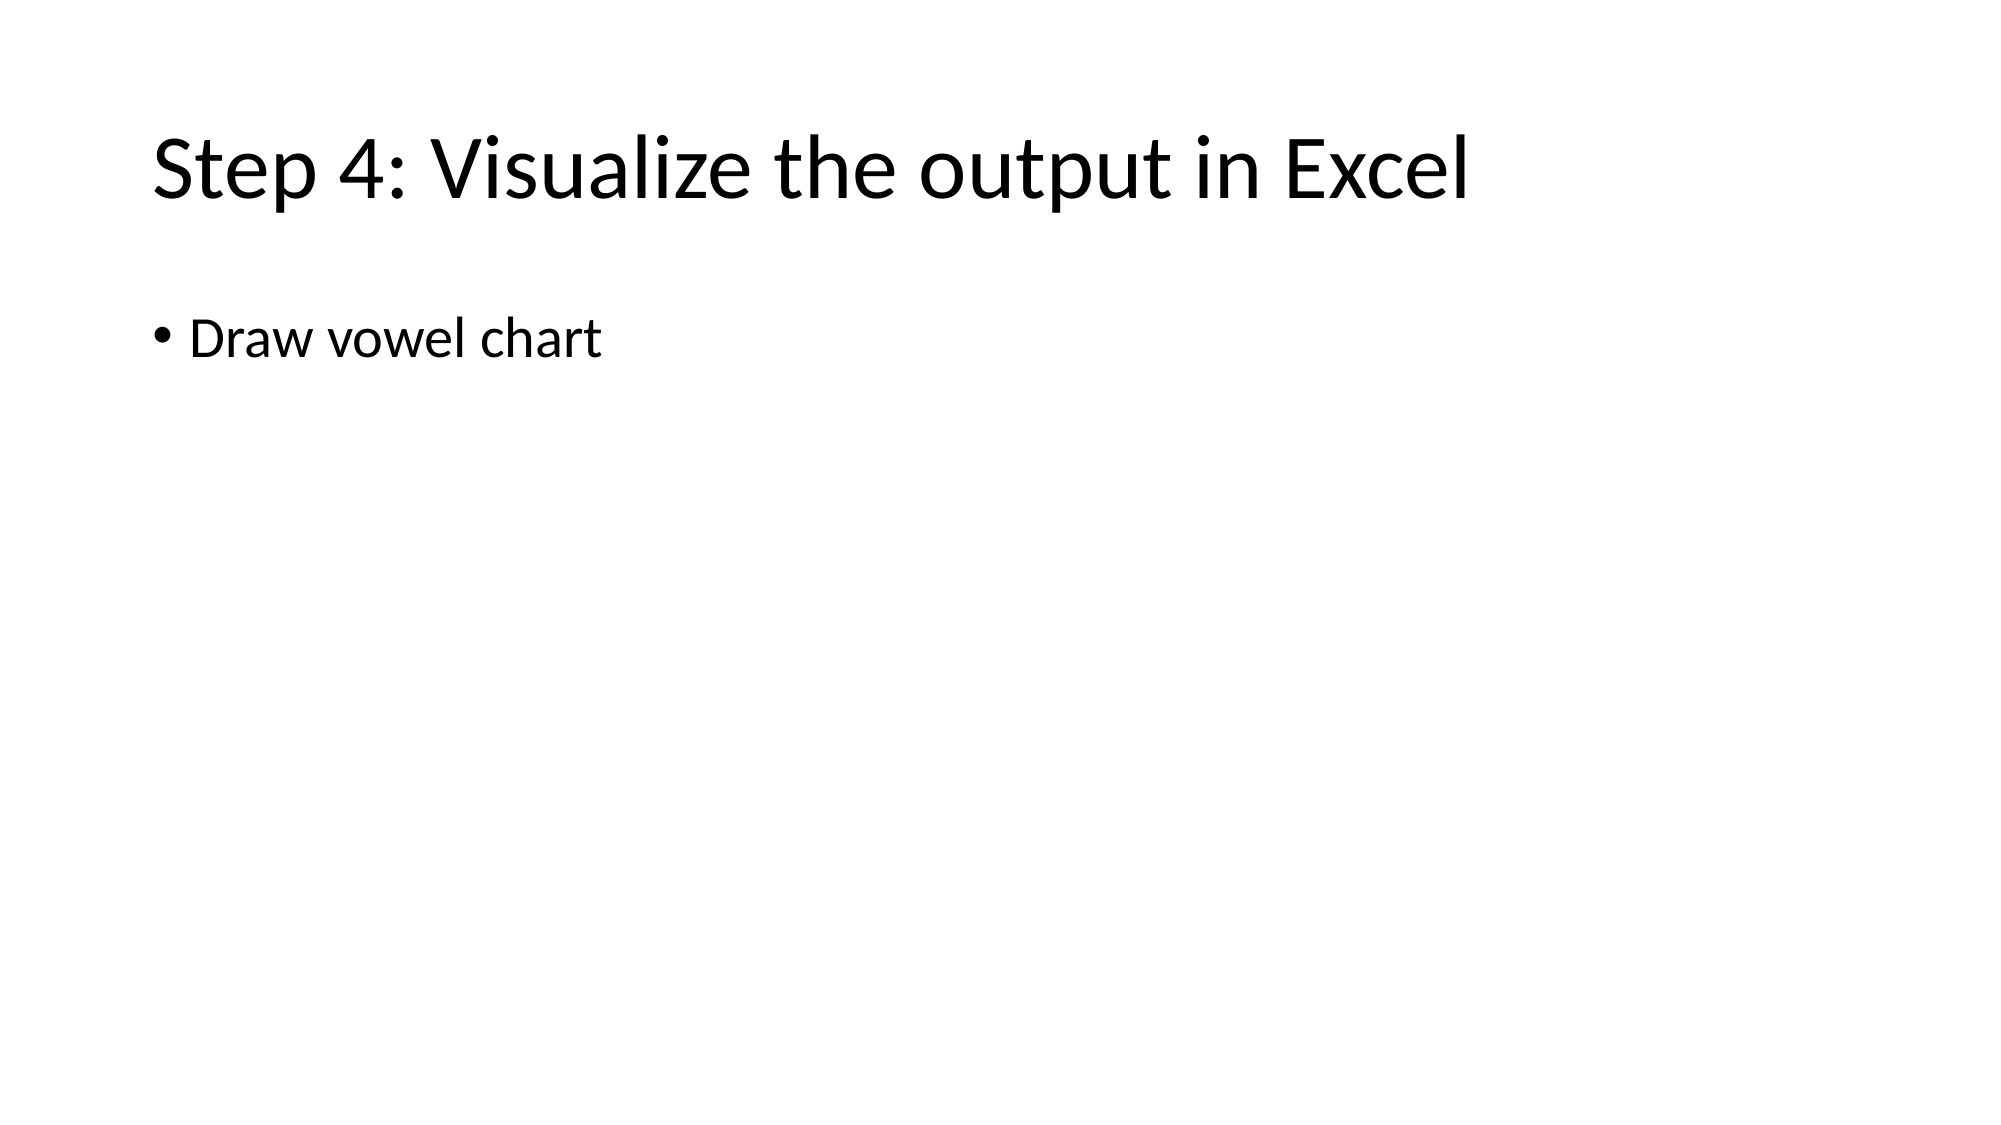

# Step 4: Visualize the output in Excel
Draw vowel chart